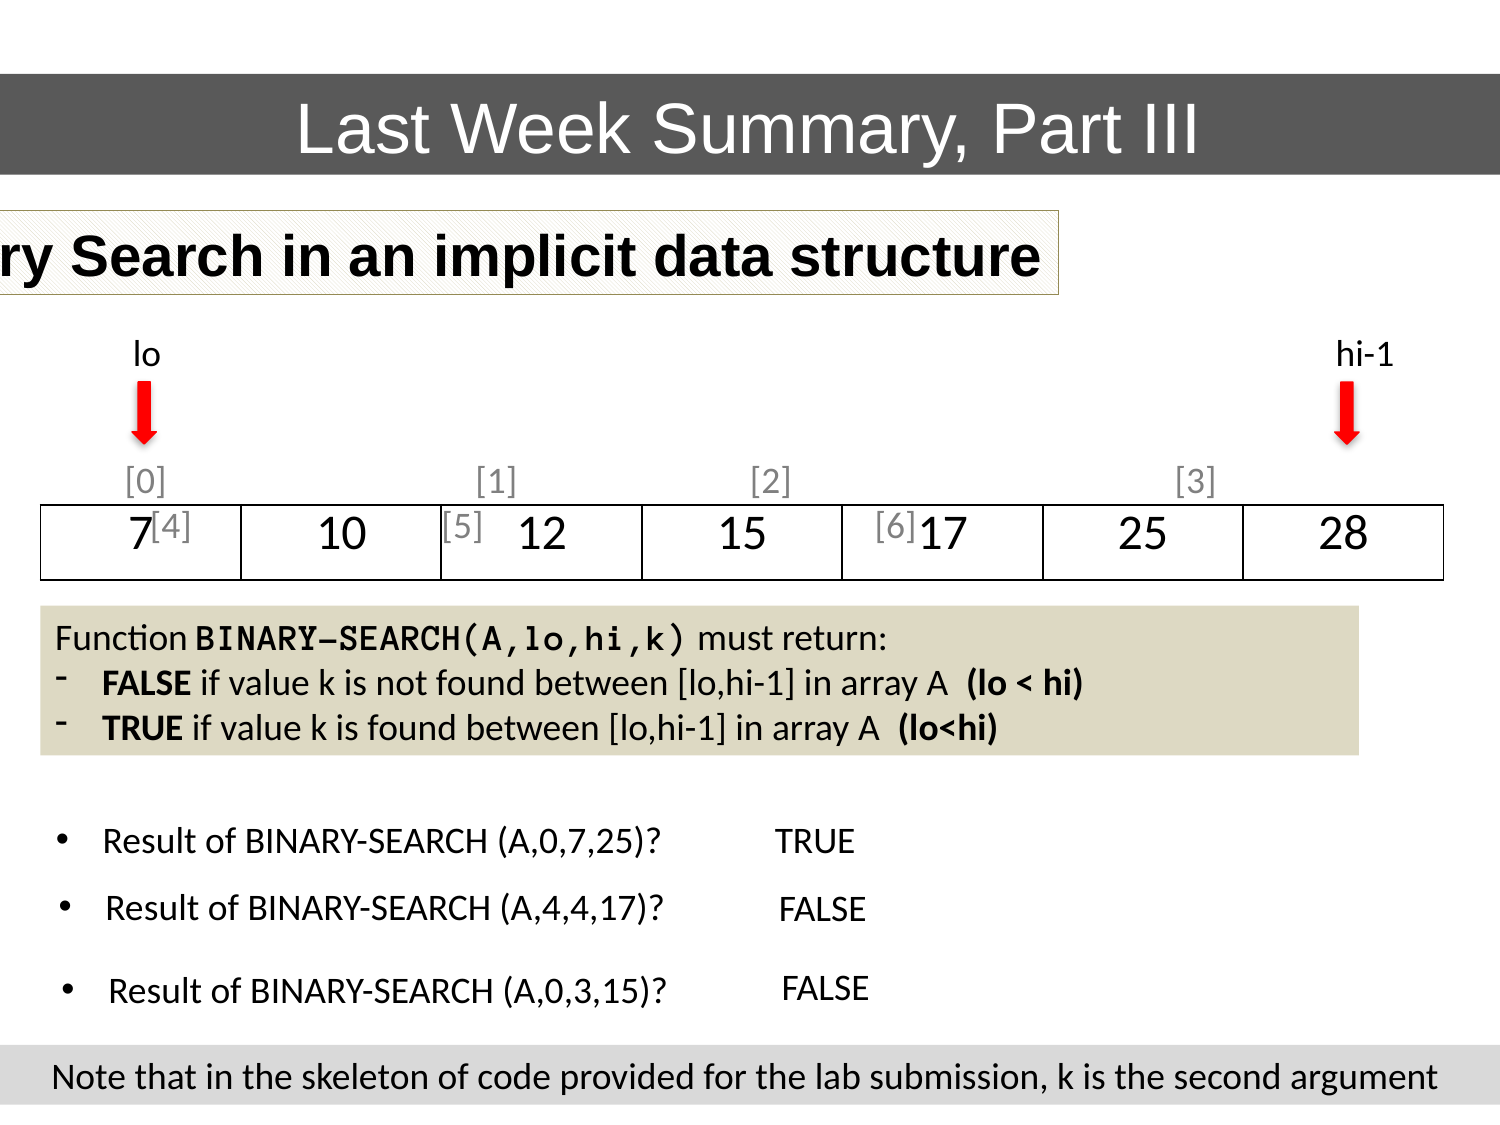

Last Week Summary, Part III
3) Binary Search in an implicit data structure
lo
hi-1

[0]		      [1]		   [2]			[3]		     [4]		  [5]			[6]
| 7 | 10 | 12 | 15 | 17 | 25 | 28 |
| --- | --- | --- | --- | --- | --- | --- |
Function BINARY-SEARCH(A,lo,hi,k) must return:
FALSE if value k is not found between [lo,hi-1] in array A  (lo < hi)
TRUE if value k is found between [lo,hi-1] in array A  (lo<hi)
Result of BINARY-SEARCH (A,0,7,25)?
TRUE
Result of BINARY-SEARCH (A,4,4,17)?
FALSE
FALSE
Result of BINARY-SEARCH (A,0,3,15)?
Note that in the skeleton of code provided for the lab submission, k is the second argument